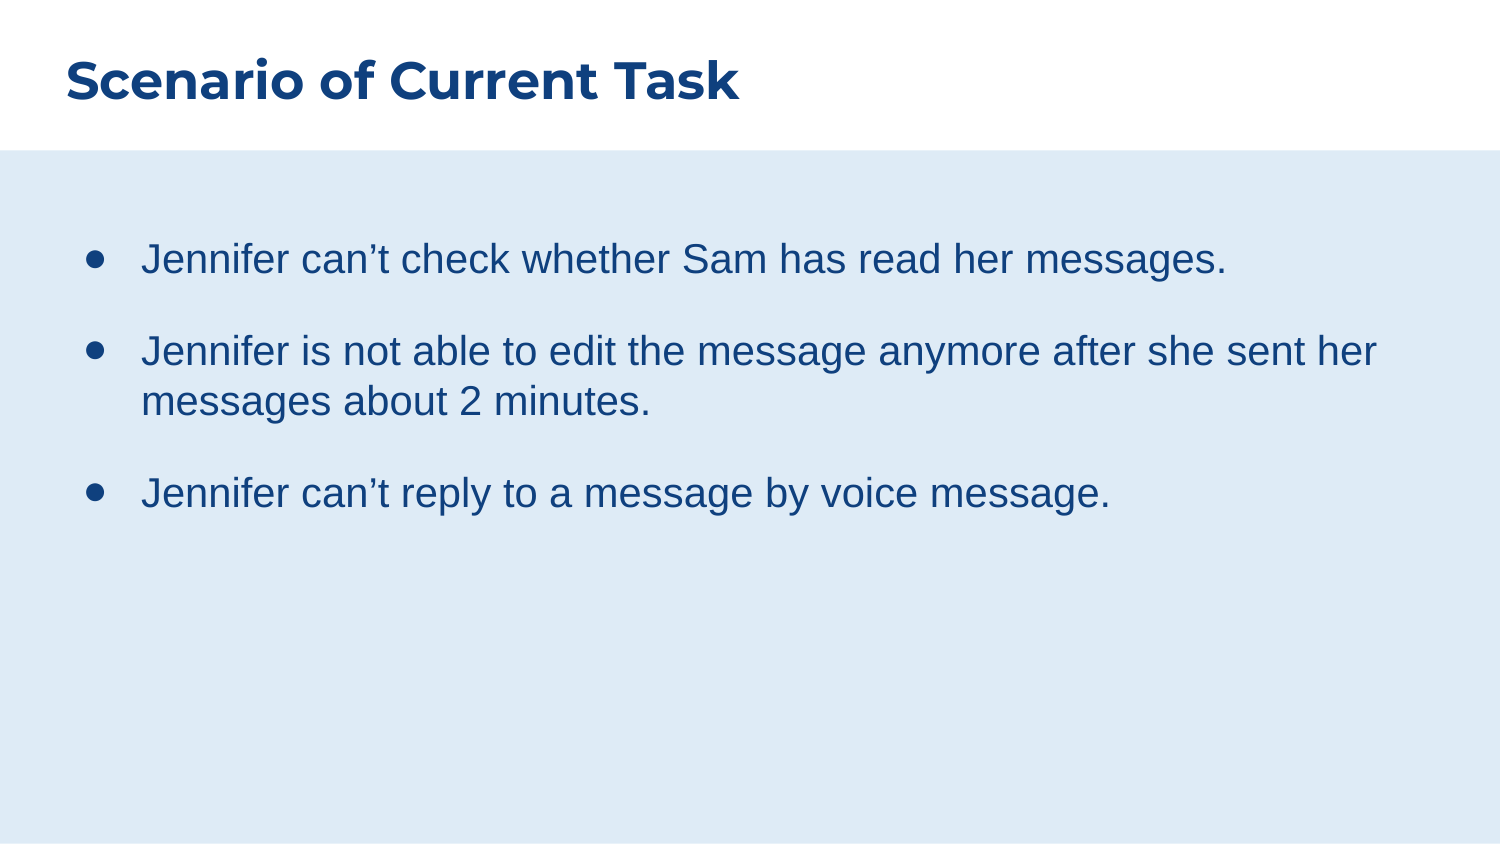

# Scenario of Current Task
Jennifer can’t check whether Sam has read her messages.
Jennifer is not able to edit the message anymore after she sent her messages about 2 minutes.
Jennifer can’t reply to a message by voice message.